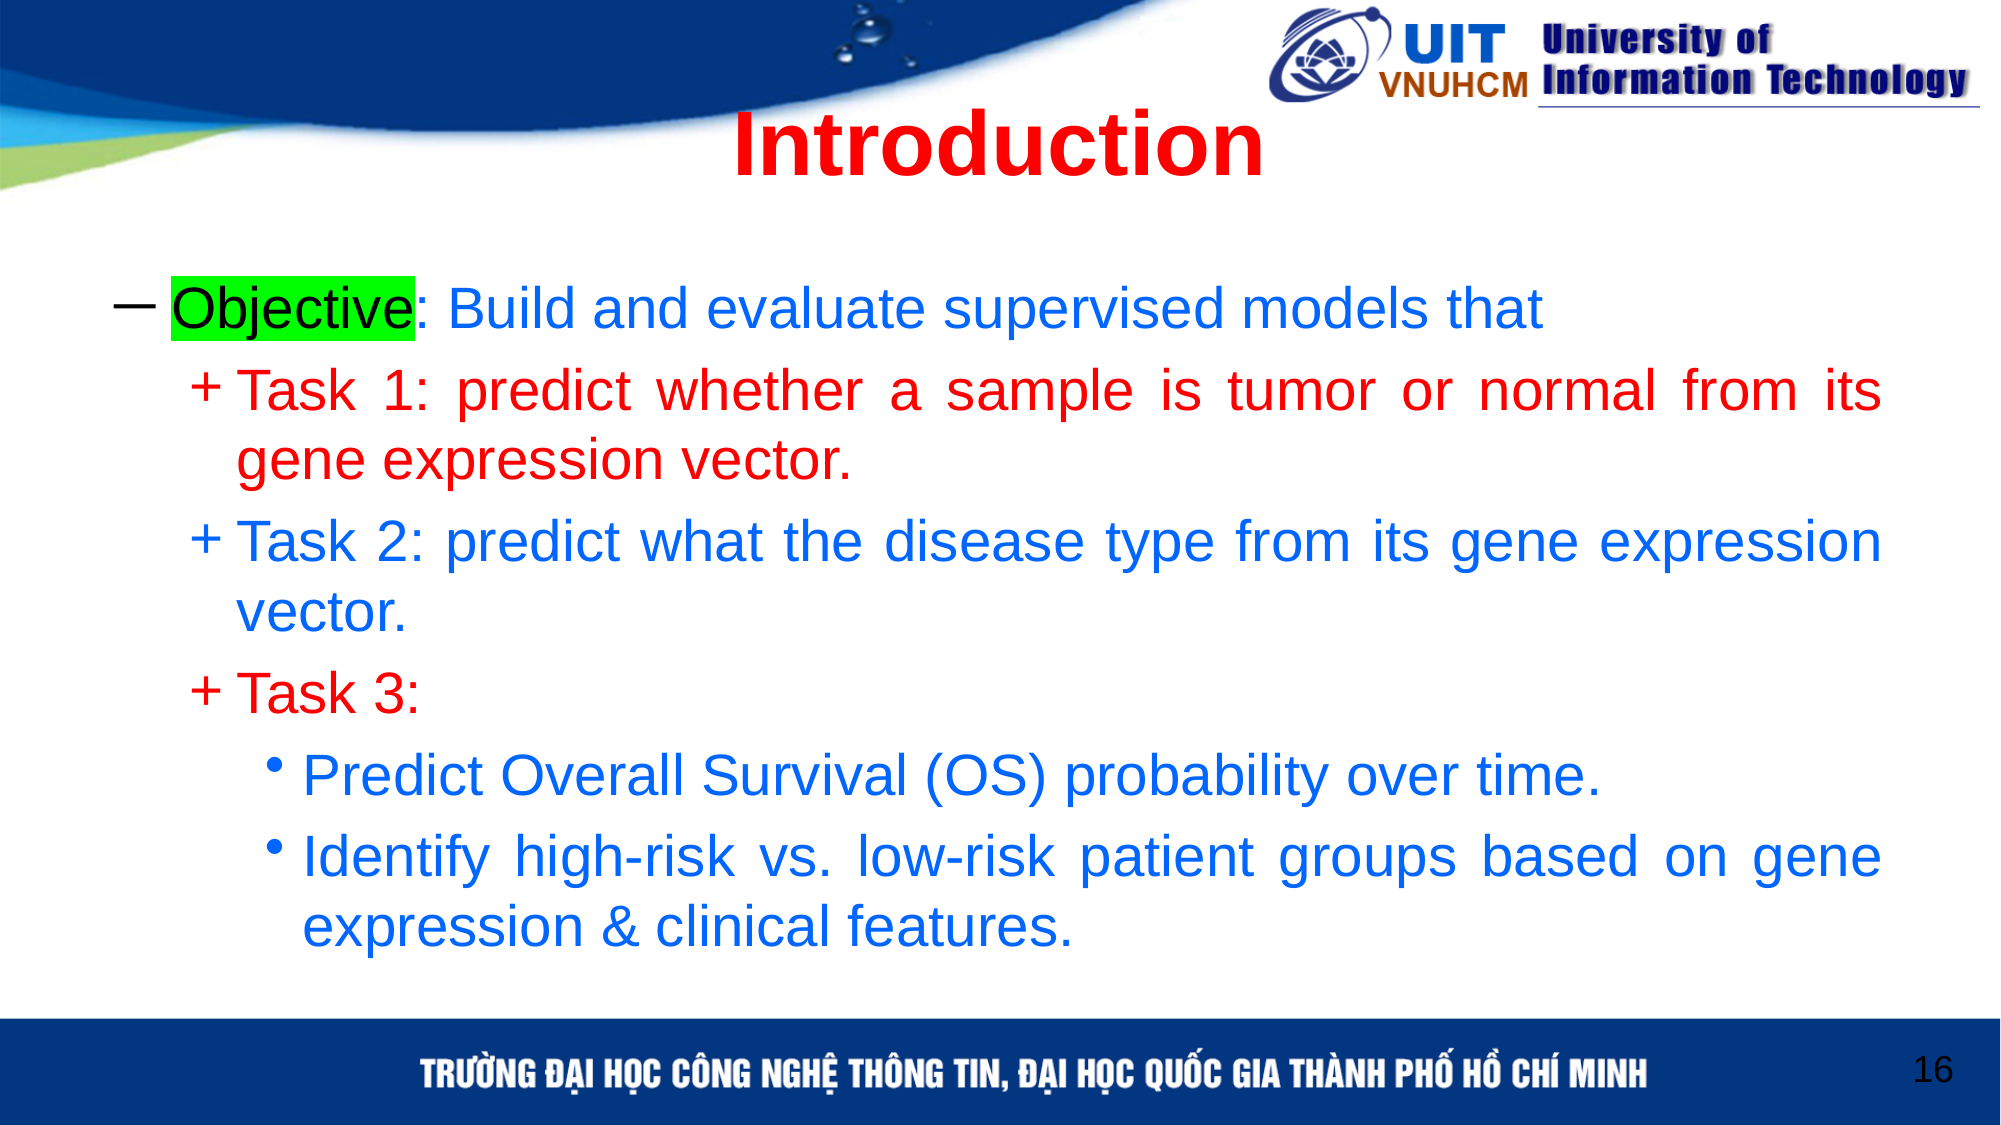

# Introduction
Objective: Build and evaluate supervised models that
Task 1: predict whether a sample is tumor or normal from its gene expression vector.
Task 2: predict what the disease type from its gene expression vector.
Task 3:
Predict Overall Survival (OS) probability over time.
Identify high-risk vs. low-risk patient groups based on gene expression & clinical features.